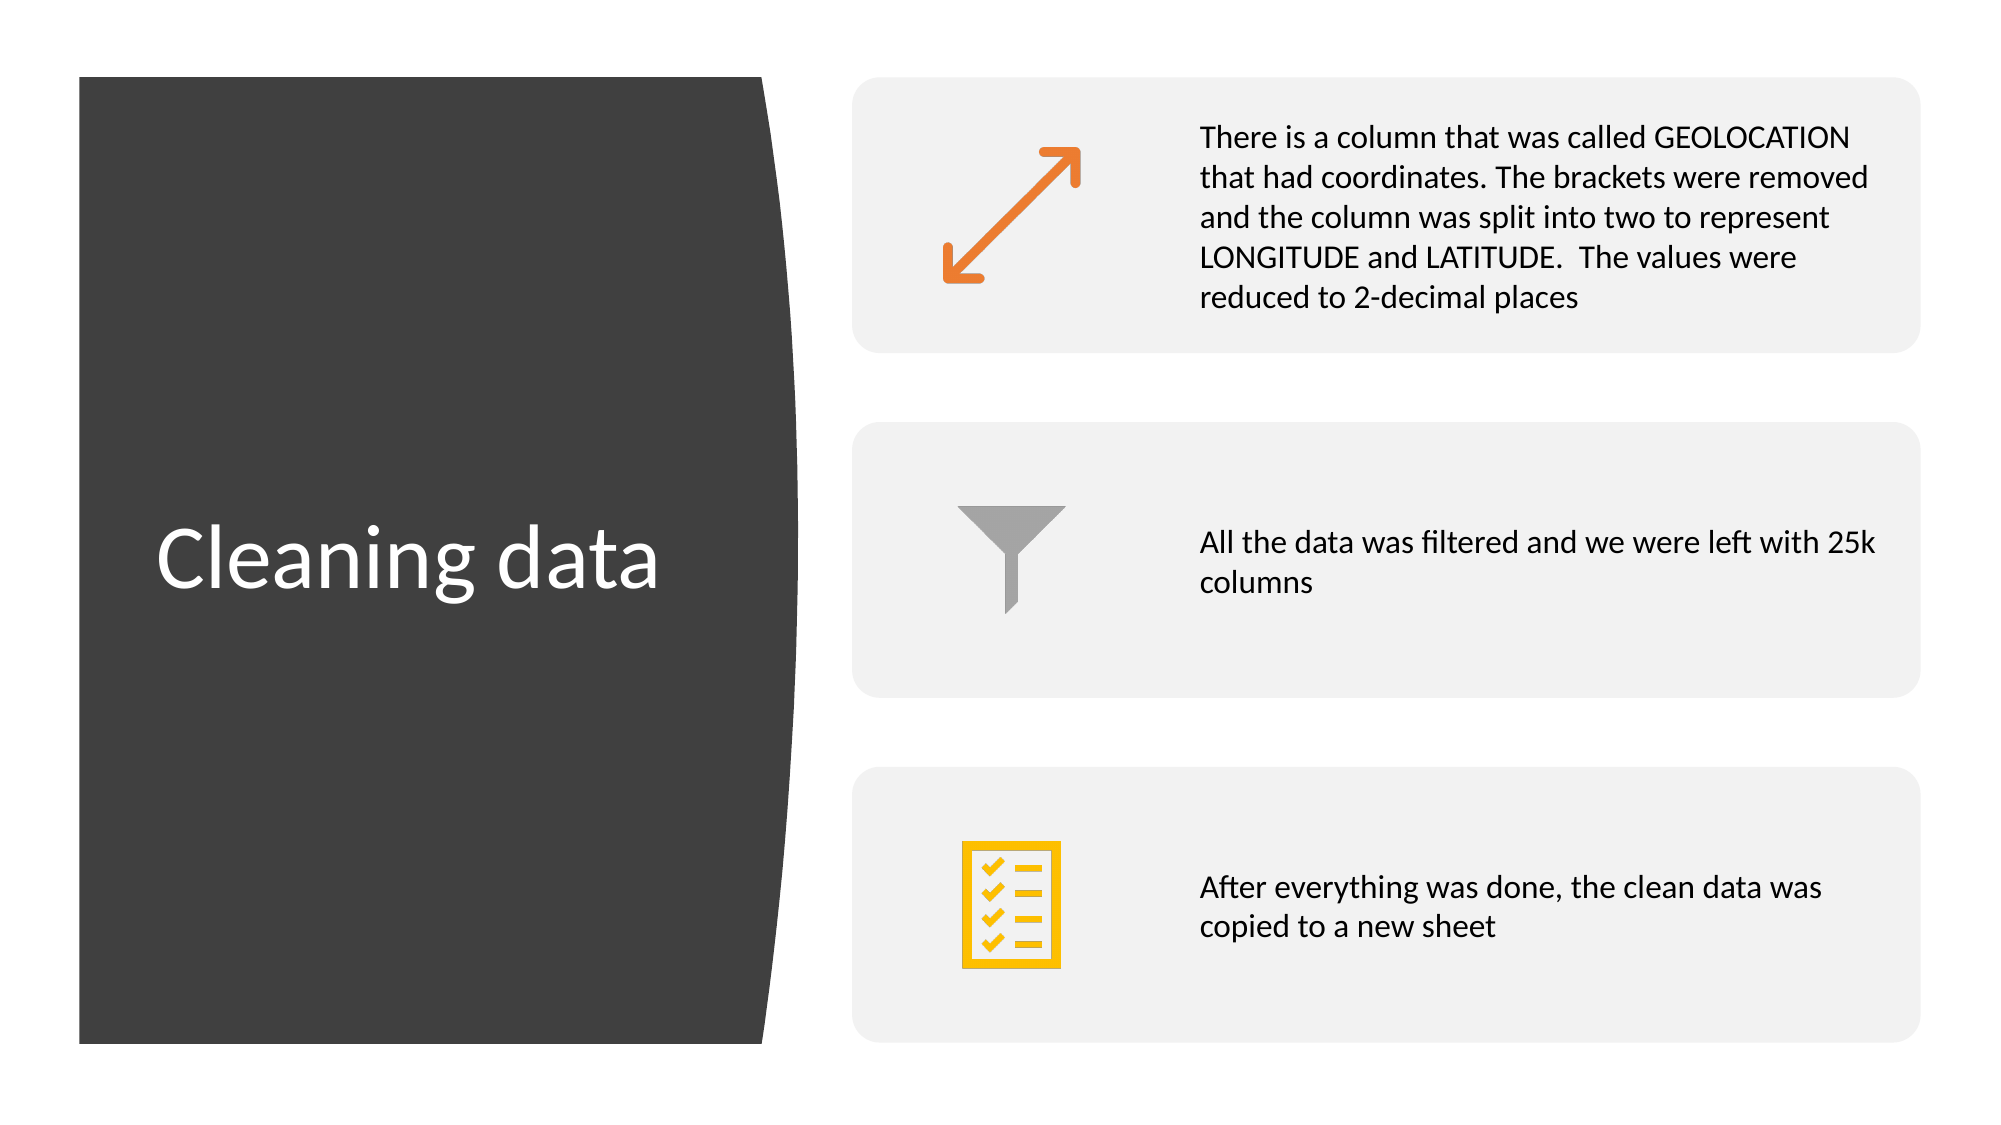

There is a column that was called GEOLOCATION that had coordinates. The brackets were removed and the column was split into two to represent LONGITUDE and LATITUDE.  The values were reduced to 2-decimal places
All the data was filtered and we were left with 25k columns
After everything was done, the clean data was copied to a new sheet

# Cleaning data